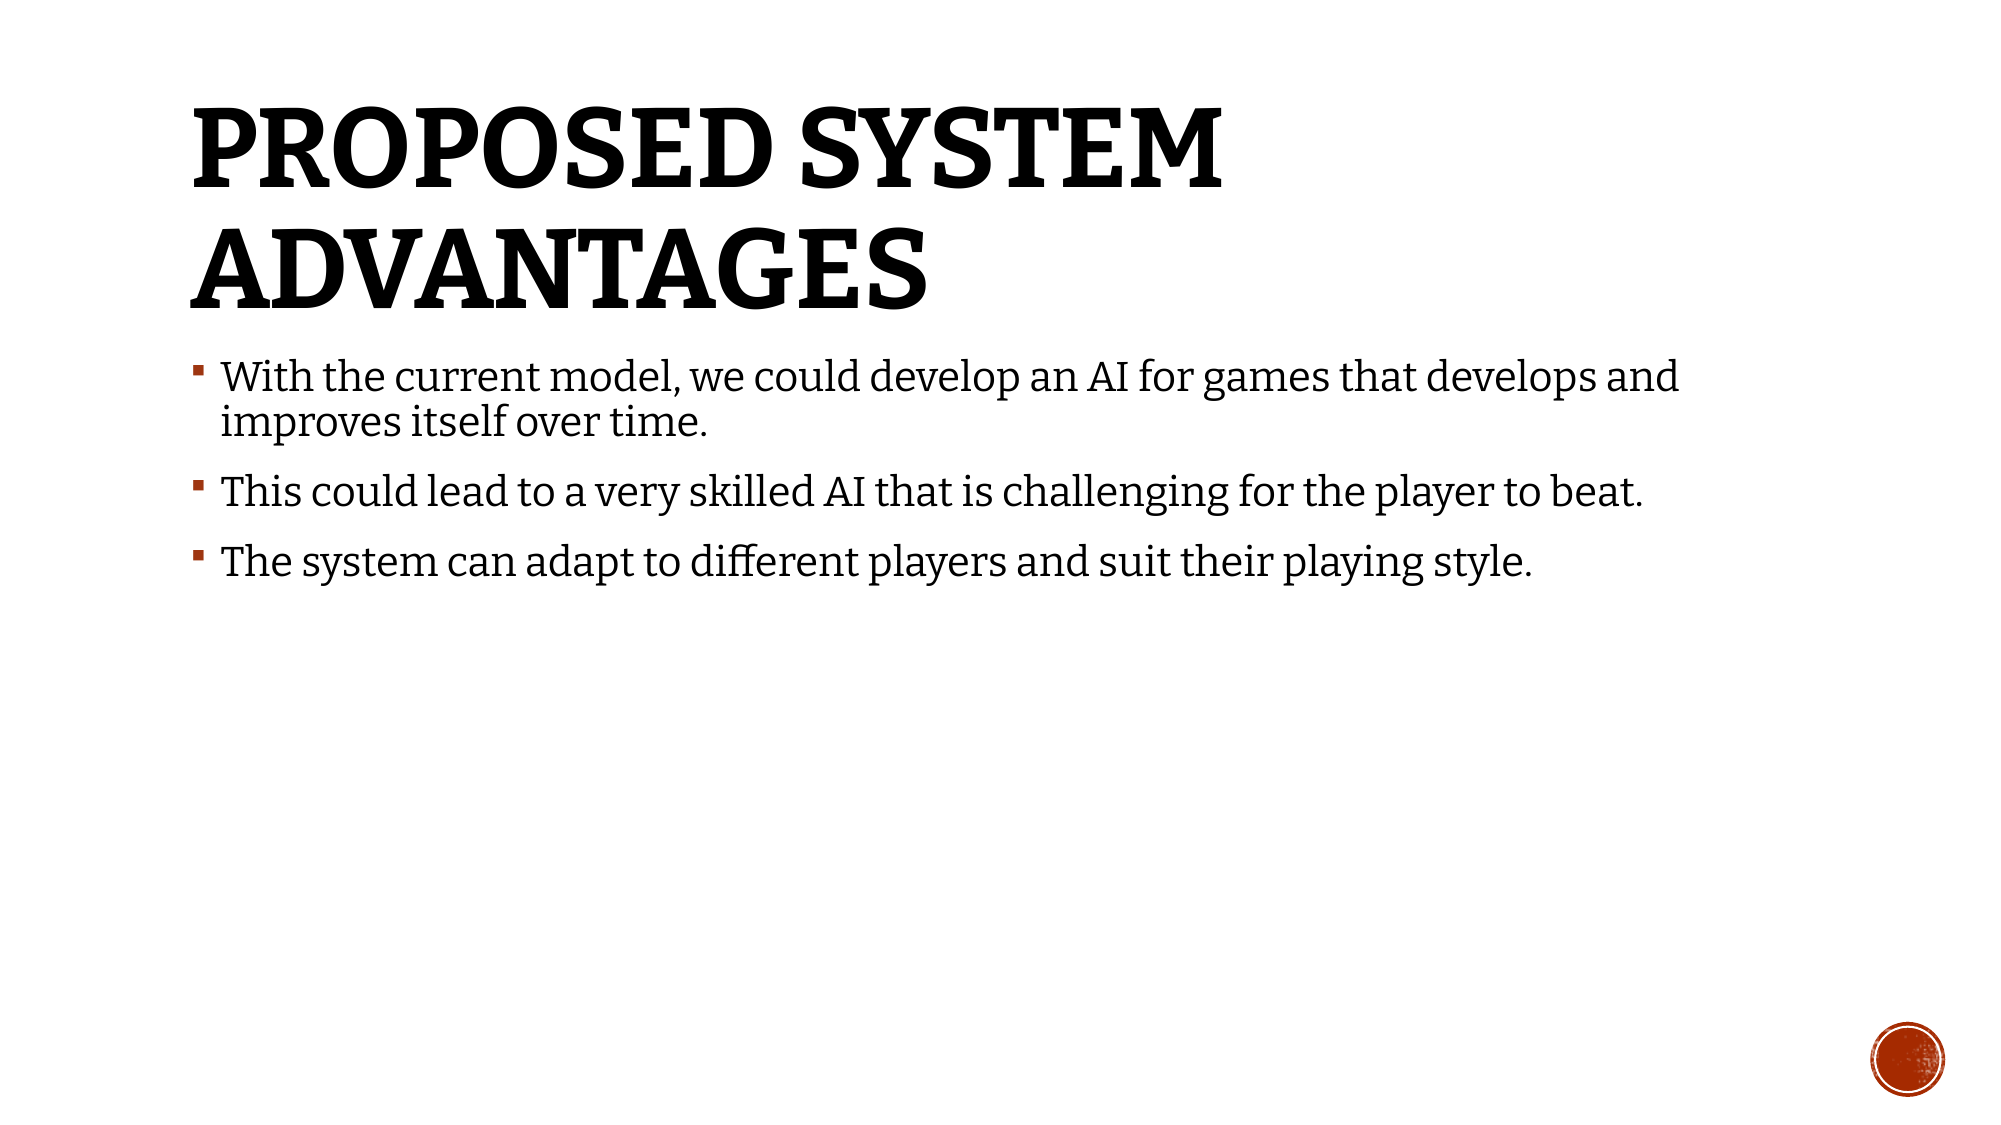

# PROPOSED SYSTEM ADVANTAGES
With the current model, we could develop an AI for games that develops and improves itself over time.
This could lead to a very skilled AI that is challenging for the player to beat.
The system can adapt to different players and suit their playing style.